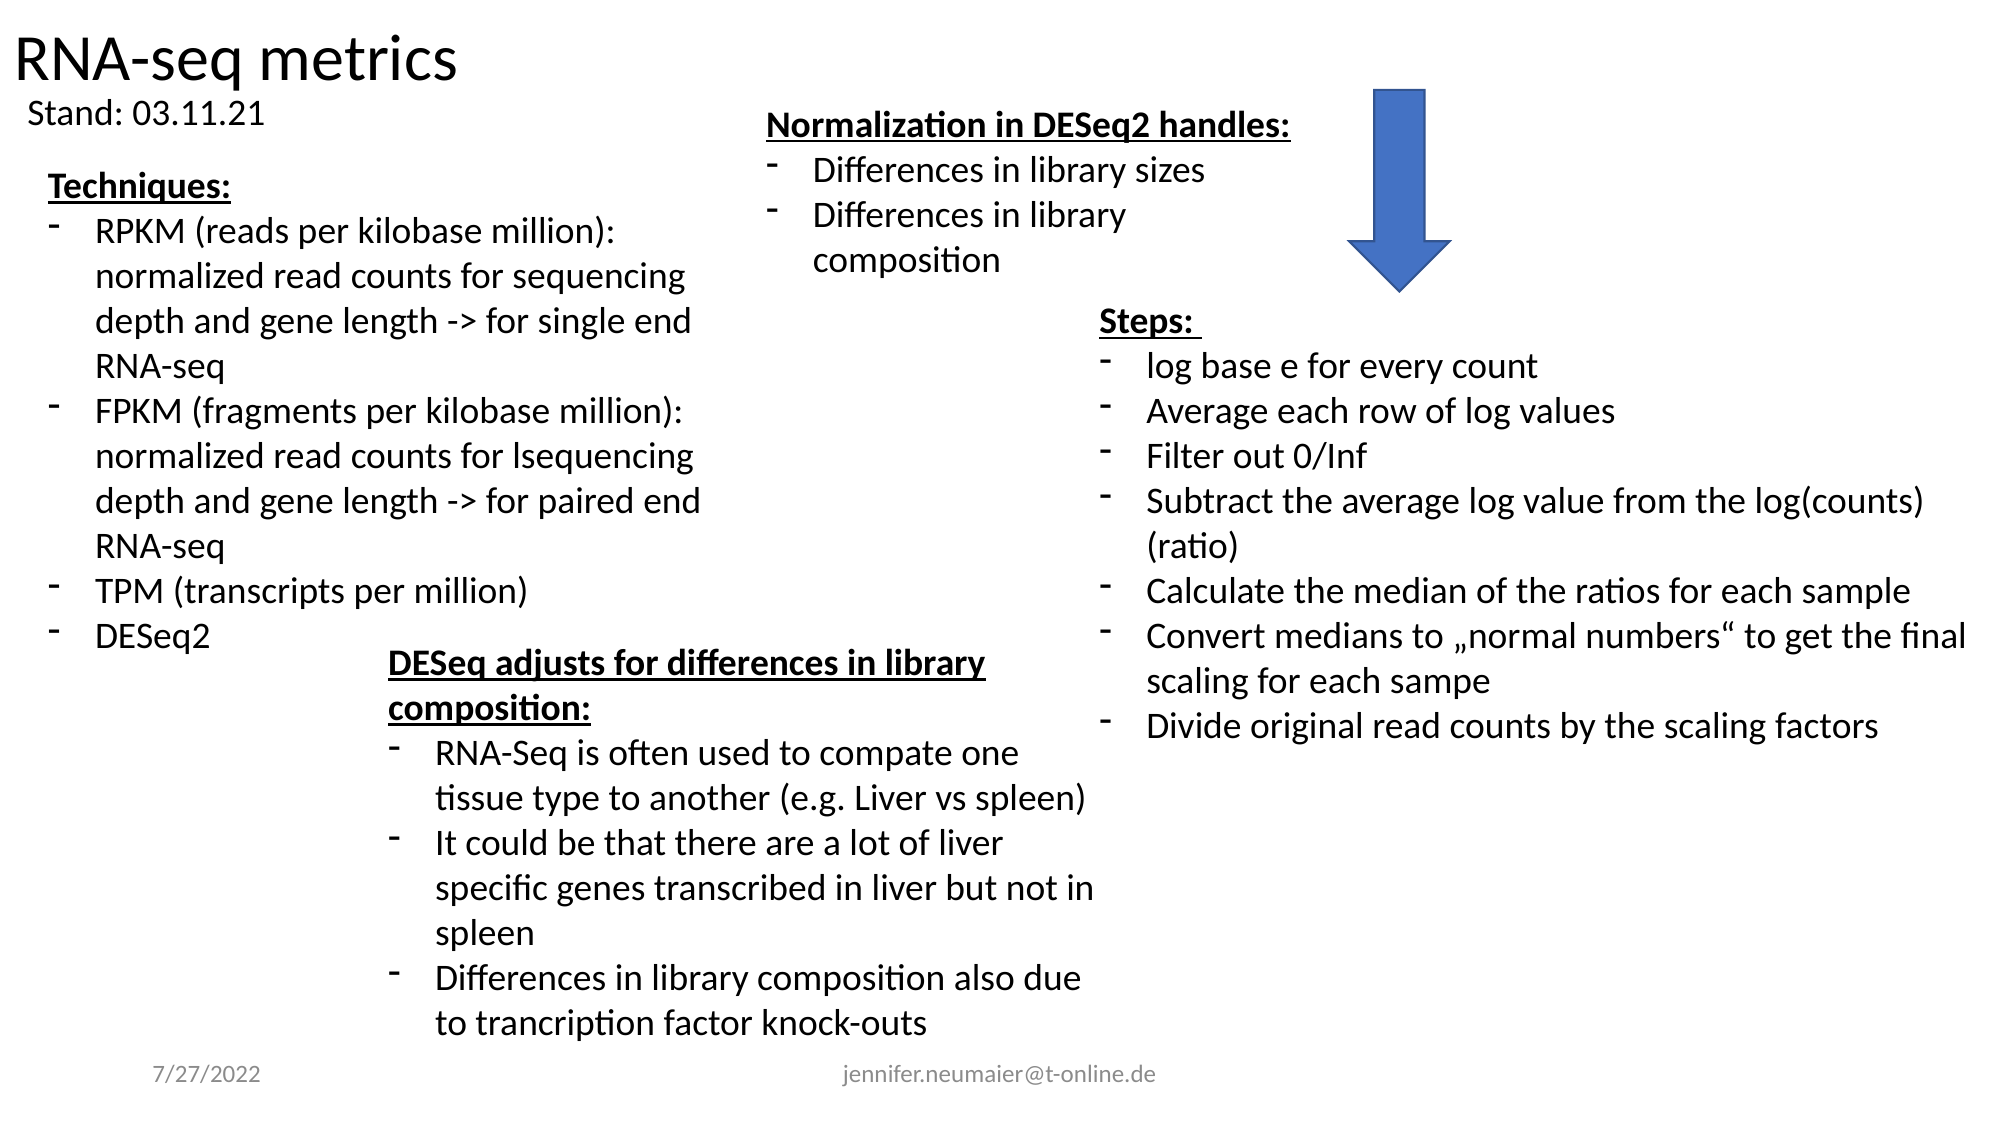

RNA-seq metrics
Stand: 03.11.21
Normalization in DESeq2 handles:
Differences in library sizes
Differences in library composition

Techniques:
RPKM (reads per kilobase million): normalized read counts for sequencing depth and gene length -> for single end RNA-seq
FPKM (fragments per kilobase million): normalized read counts for lsequencing depth and gene length -> for paired end RNA-seq
TPM (transcripts per million)
DESeq2
Steps:
log base e for every count
Average each row of log values
Filter out 0/Inf
Subtract the average log value from the log(counts) (ratio)
Calculate the median of the ratios for each sample
Convert medians to „normal numbers“ to get the final scaling for each sampe
Divide original read counts by the scaling factors
DESeq adjusts for differences in library composition:
RNA-Seq is often used to compate one tissue type to another (e.g. Liver vs spleen)
It could be that there are a lot of liver specific genes transcribed in liver but not in spleen
Differences in library composition also due to trancription factor knock-outs
7/27/2022
jennifer.neumaier@t-online.de